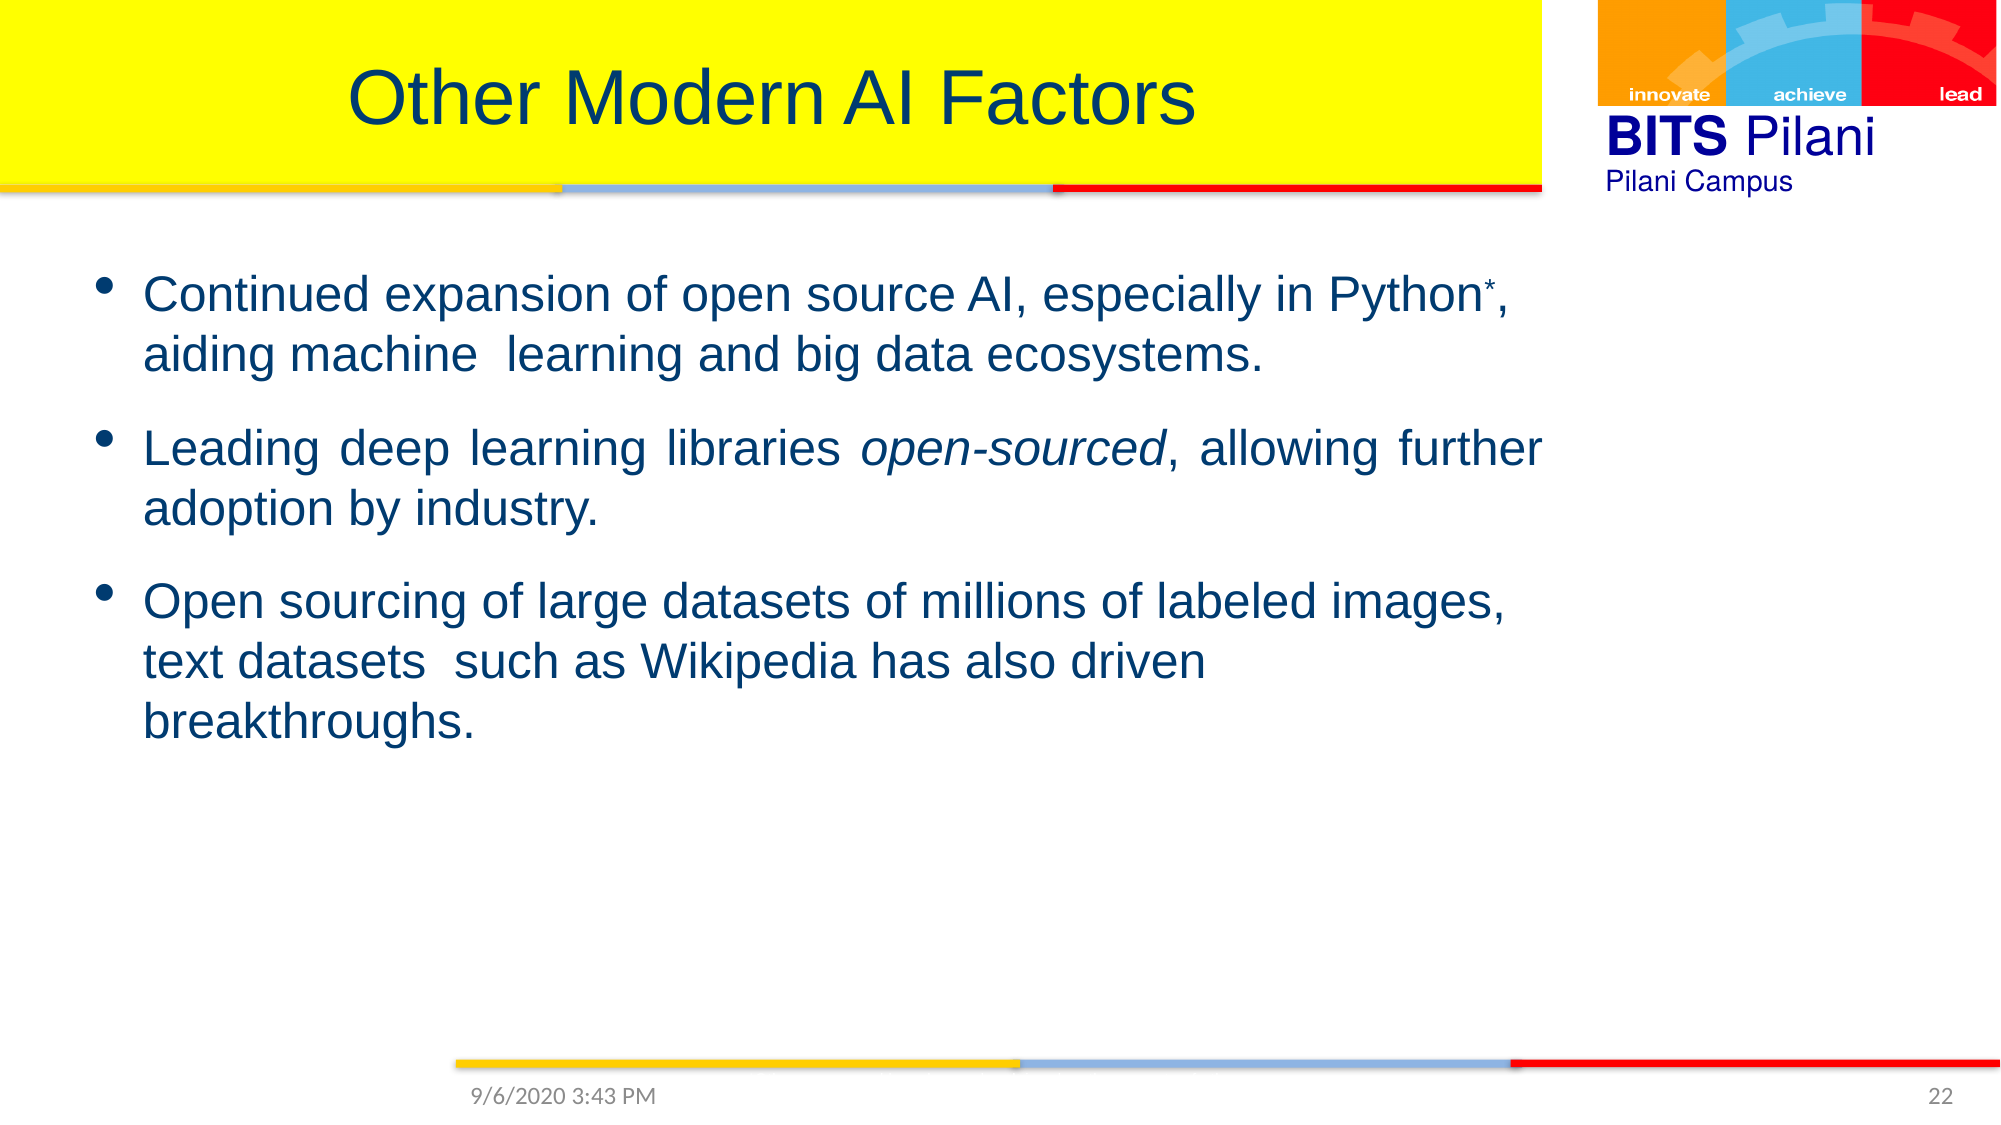

Other Modern AI Factors
Continued expansion of open source AI, especially in Python*, aiding machine  learning and big data ecosystems.
Leading deep learning libraries open-sourced, allowing further adoption by industry.
Open sourcing of large datasets of millions of labeled images, text datasets  such as Wikipedia has also driven  breakthroughs.
9/6/2020 3:43 PM
22
*Other names and brands may be claimed as the property of others.
30